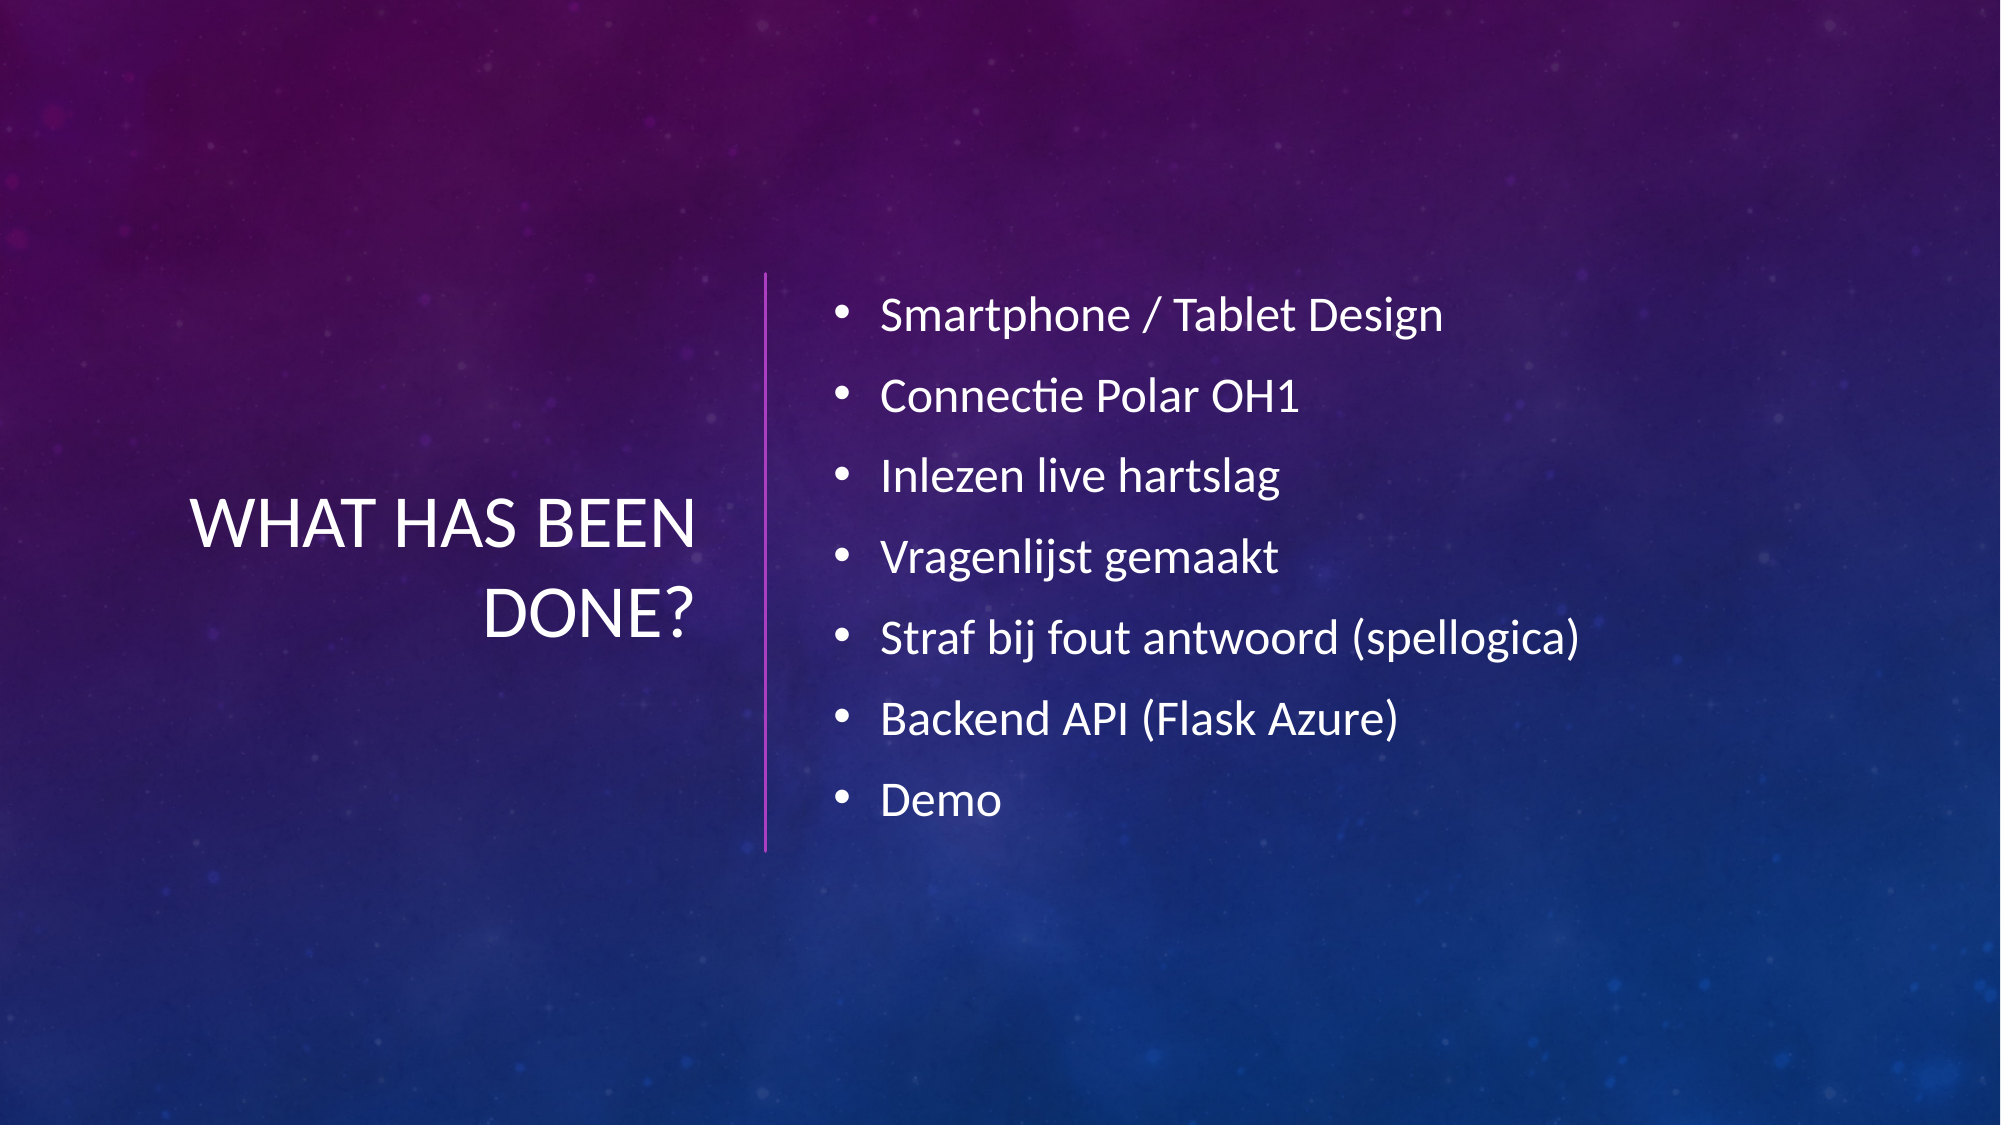

# What has been done?
Smartphone / Tablet Design
Connectie Polar OH1
Inlezen live hartslag
Vragenlijst gemaakt
Straf bij fout antwoord (spellogica)
Backend API (Flask Azure)
Demo